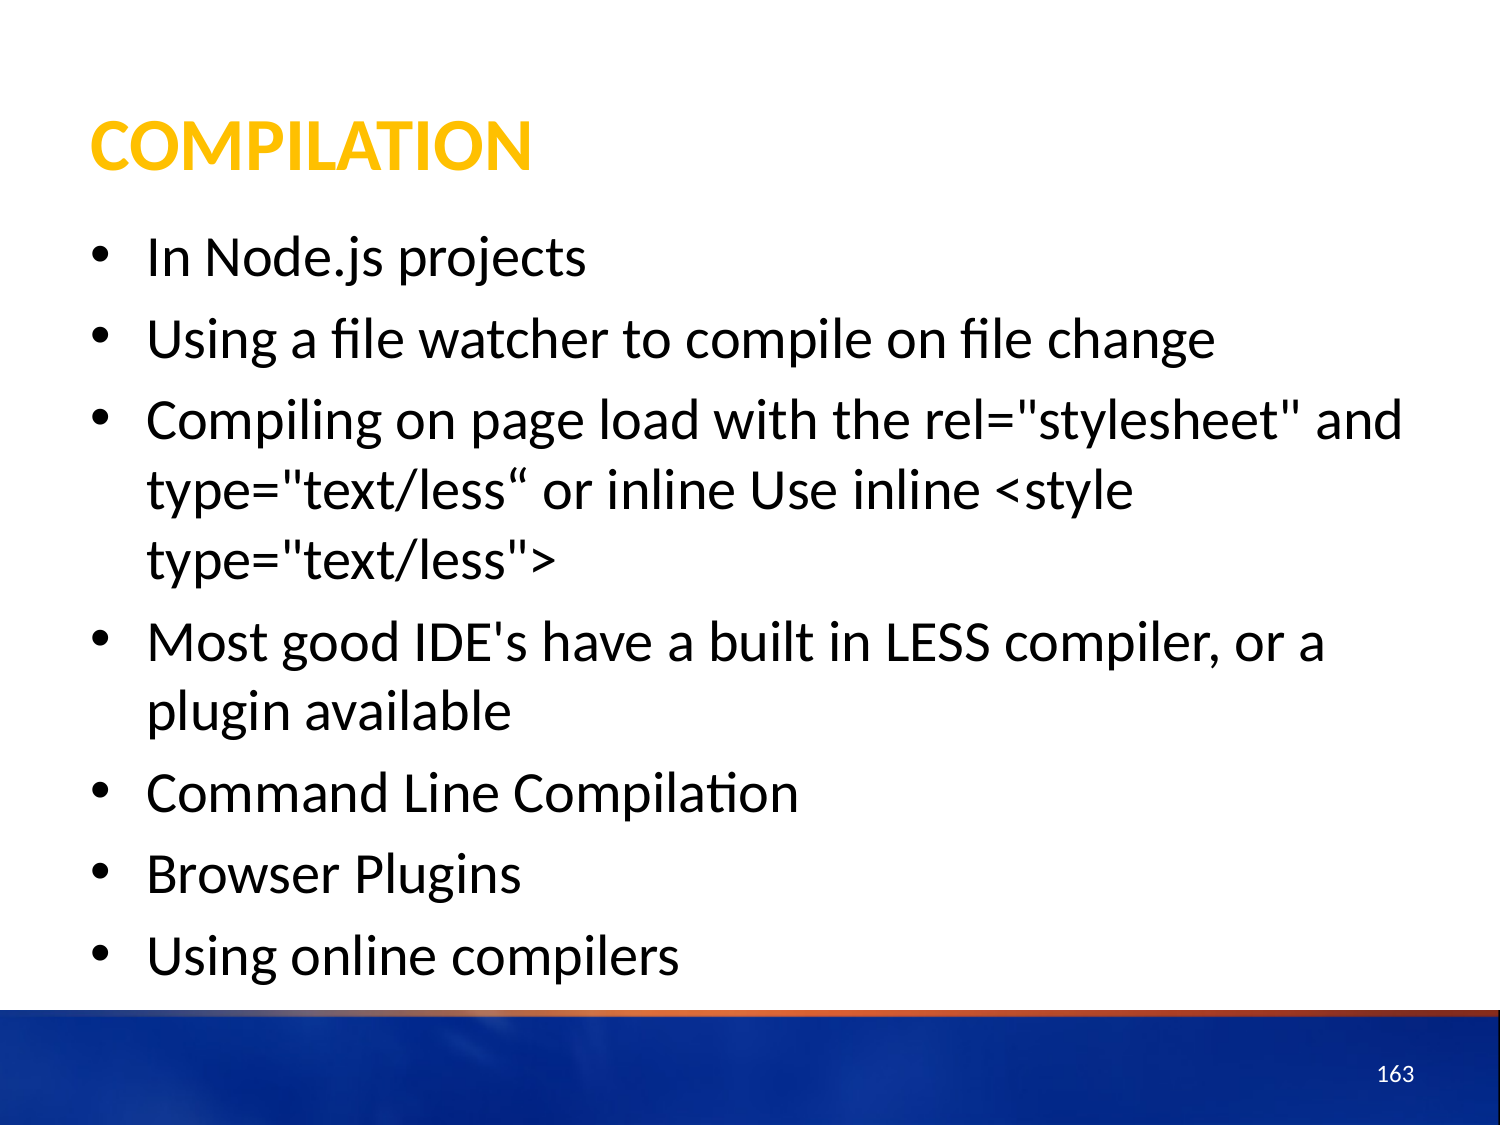

# Compilation
In Node.js projects
Using a file watcher to compile on file change
Compiling on page load with the rel="stylesheet" and type="text/less“ or inline Use inline <style type="text/less">
Most good IDE's have a built in LESS compiler, or a plugin available
Command Line Compilation
Browser Plugins
Using online compilers
163